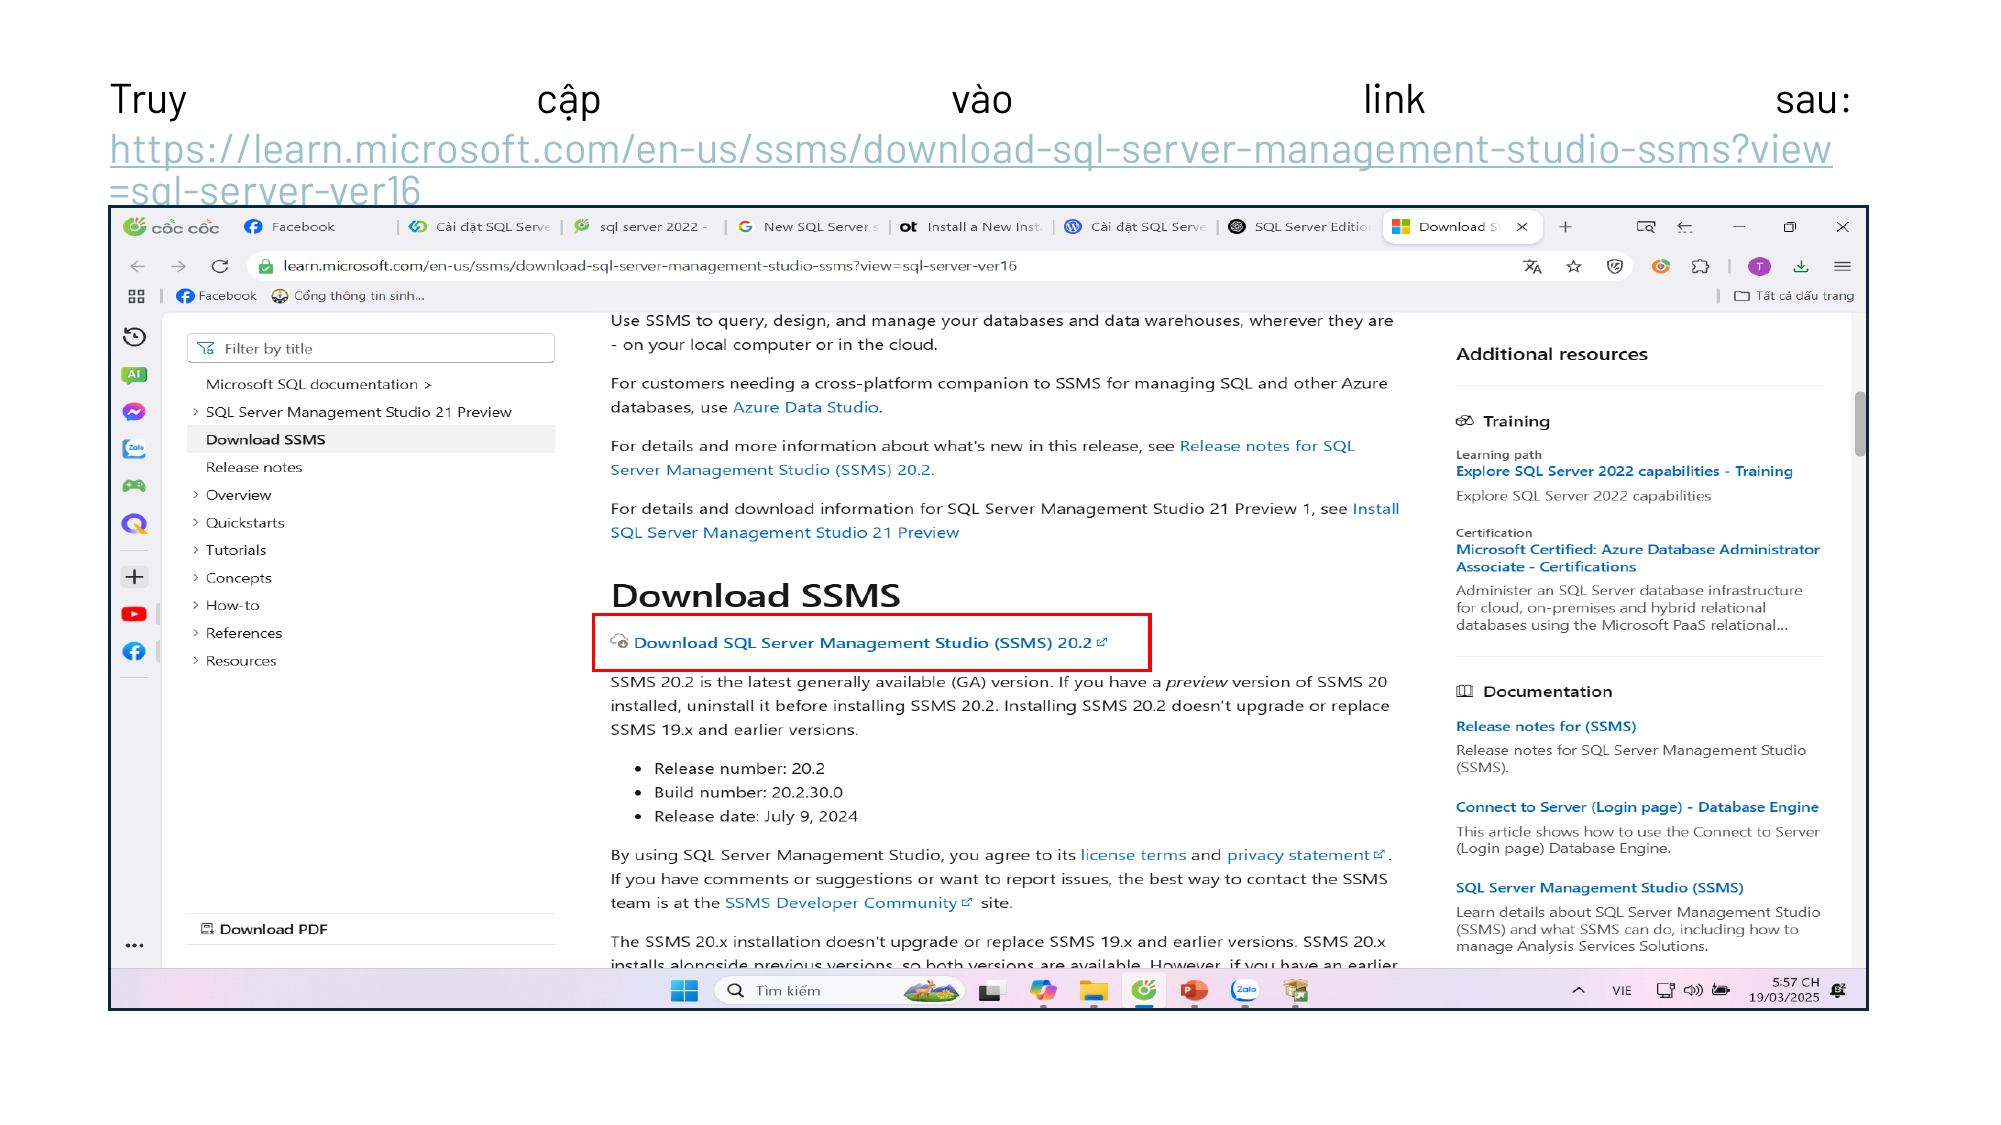

Truy cập vào link sau: https://learn.microsoft.com/en-us/ssms/download-sql-server-management-studio-ssms?view=sql-server-ver16 để cài SQL Server Management Studio bản mới nhất